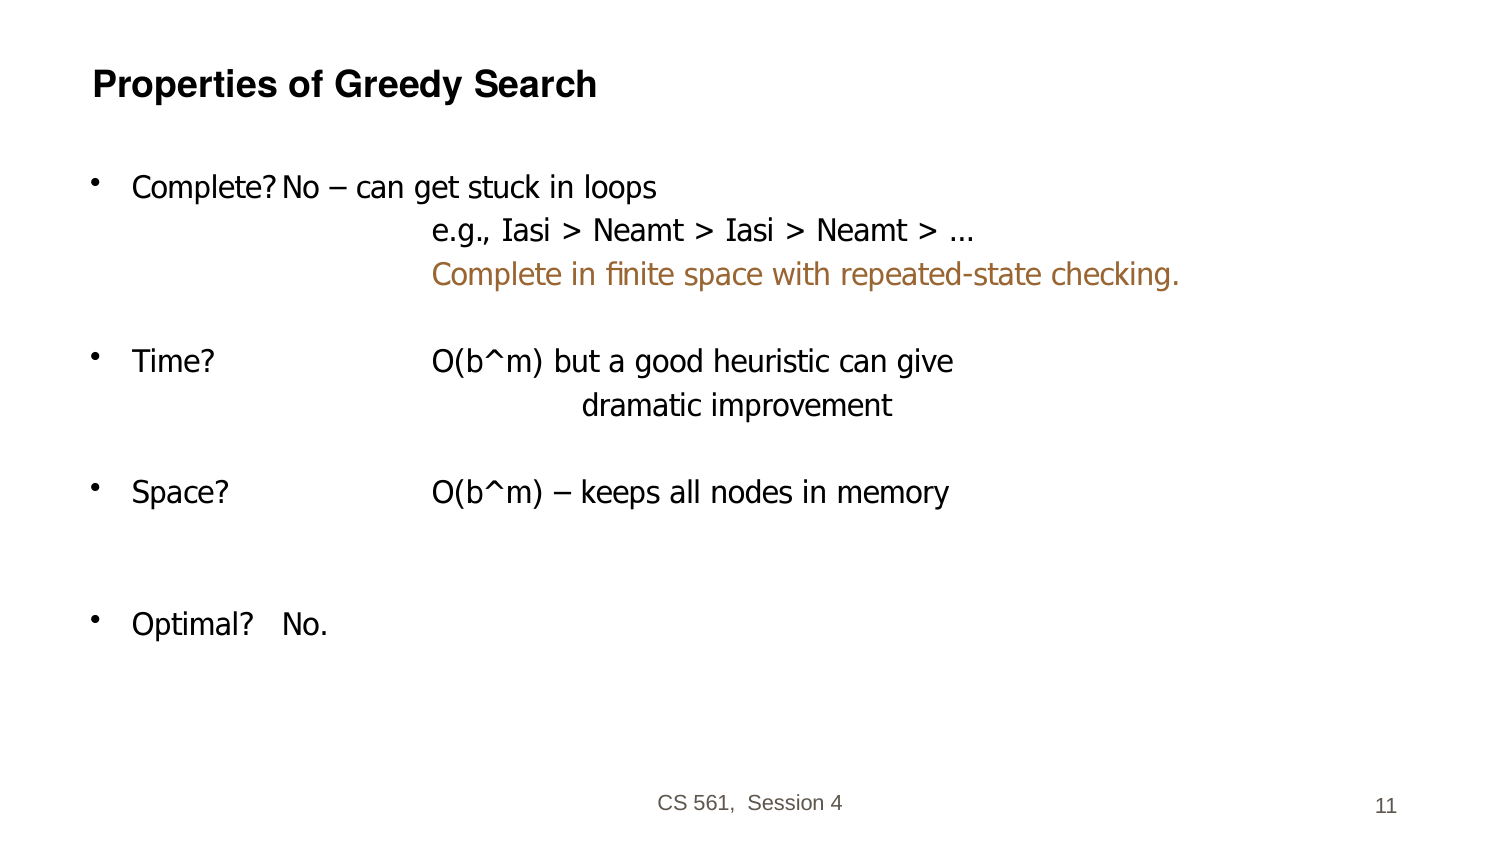

# Properties of Greedy Search
Complete?	No – can get stuck in loops
			e.g., Iasi > Neamt > Iasi > Neamt > …
			Complete in finite space with repeated-state checking.

Time?		O(b^m) but a good heuristic can give
				dramatic improvement

Space?		O(b^m) – keeps all nodes in memory

Optimal?	No.
CS 561,  Session 4
11